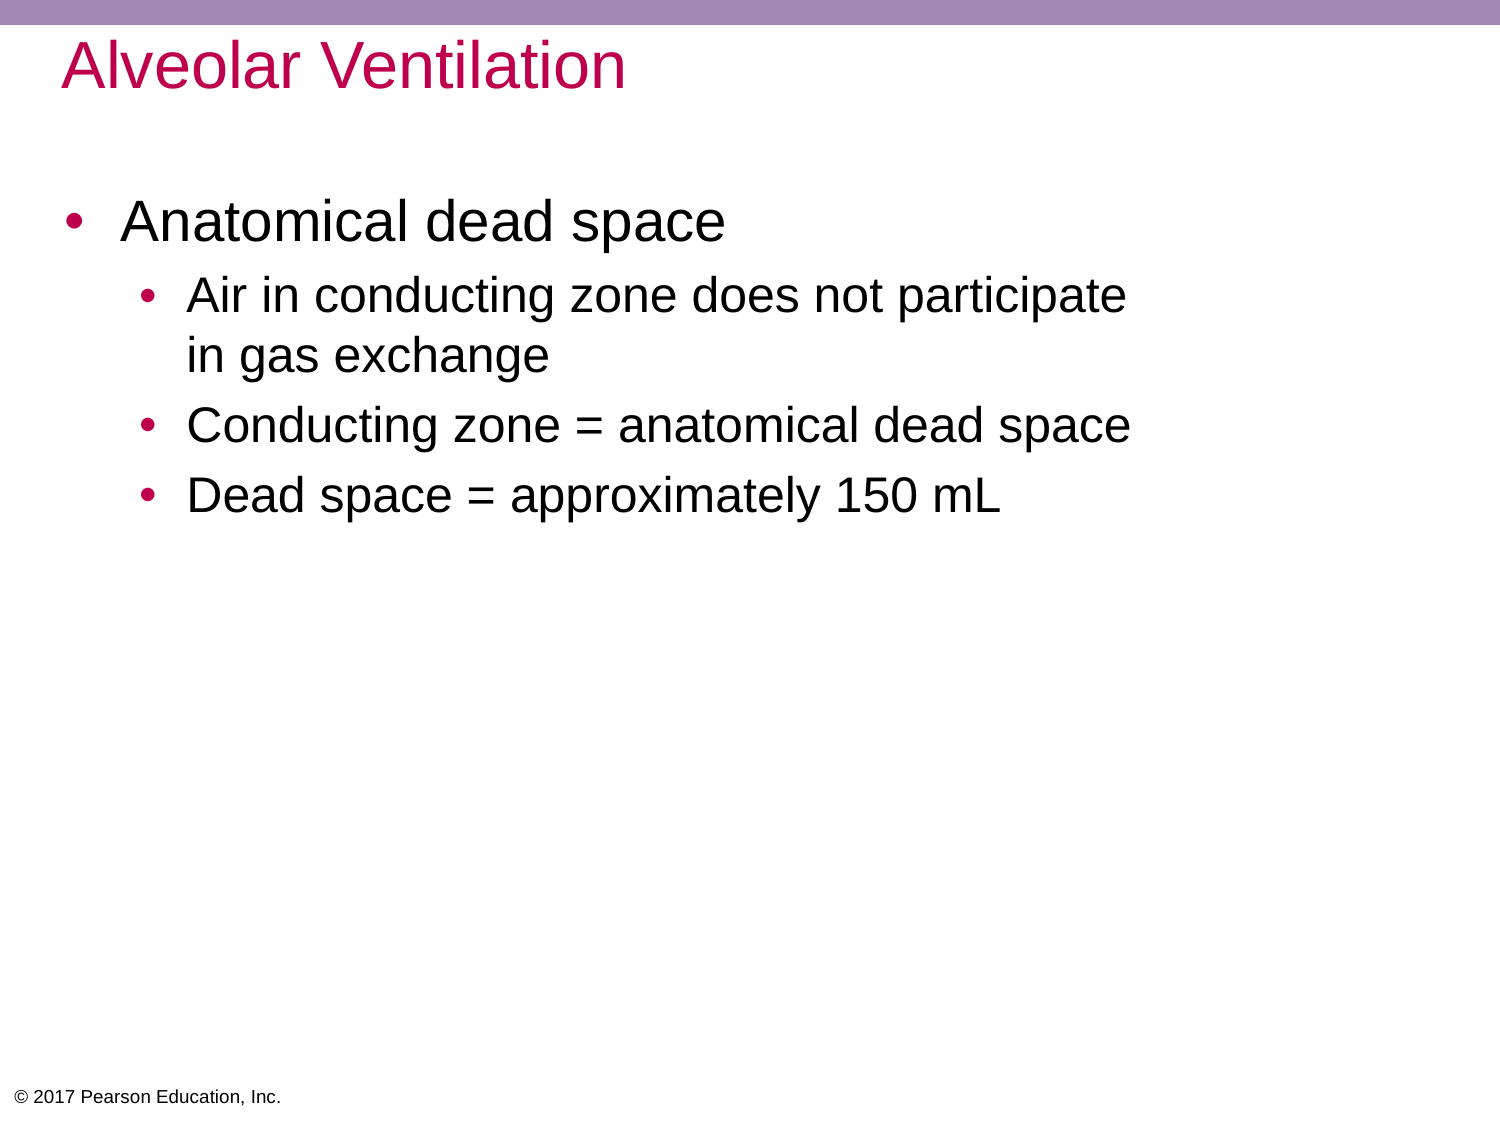

# Alveolar Ventilation
Anatomical dead space
Air in conducting zone does not participate
in gas exchange
Conducting zone = anatomical dead space
Dead space = approximately 150 mL